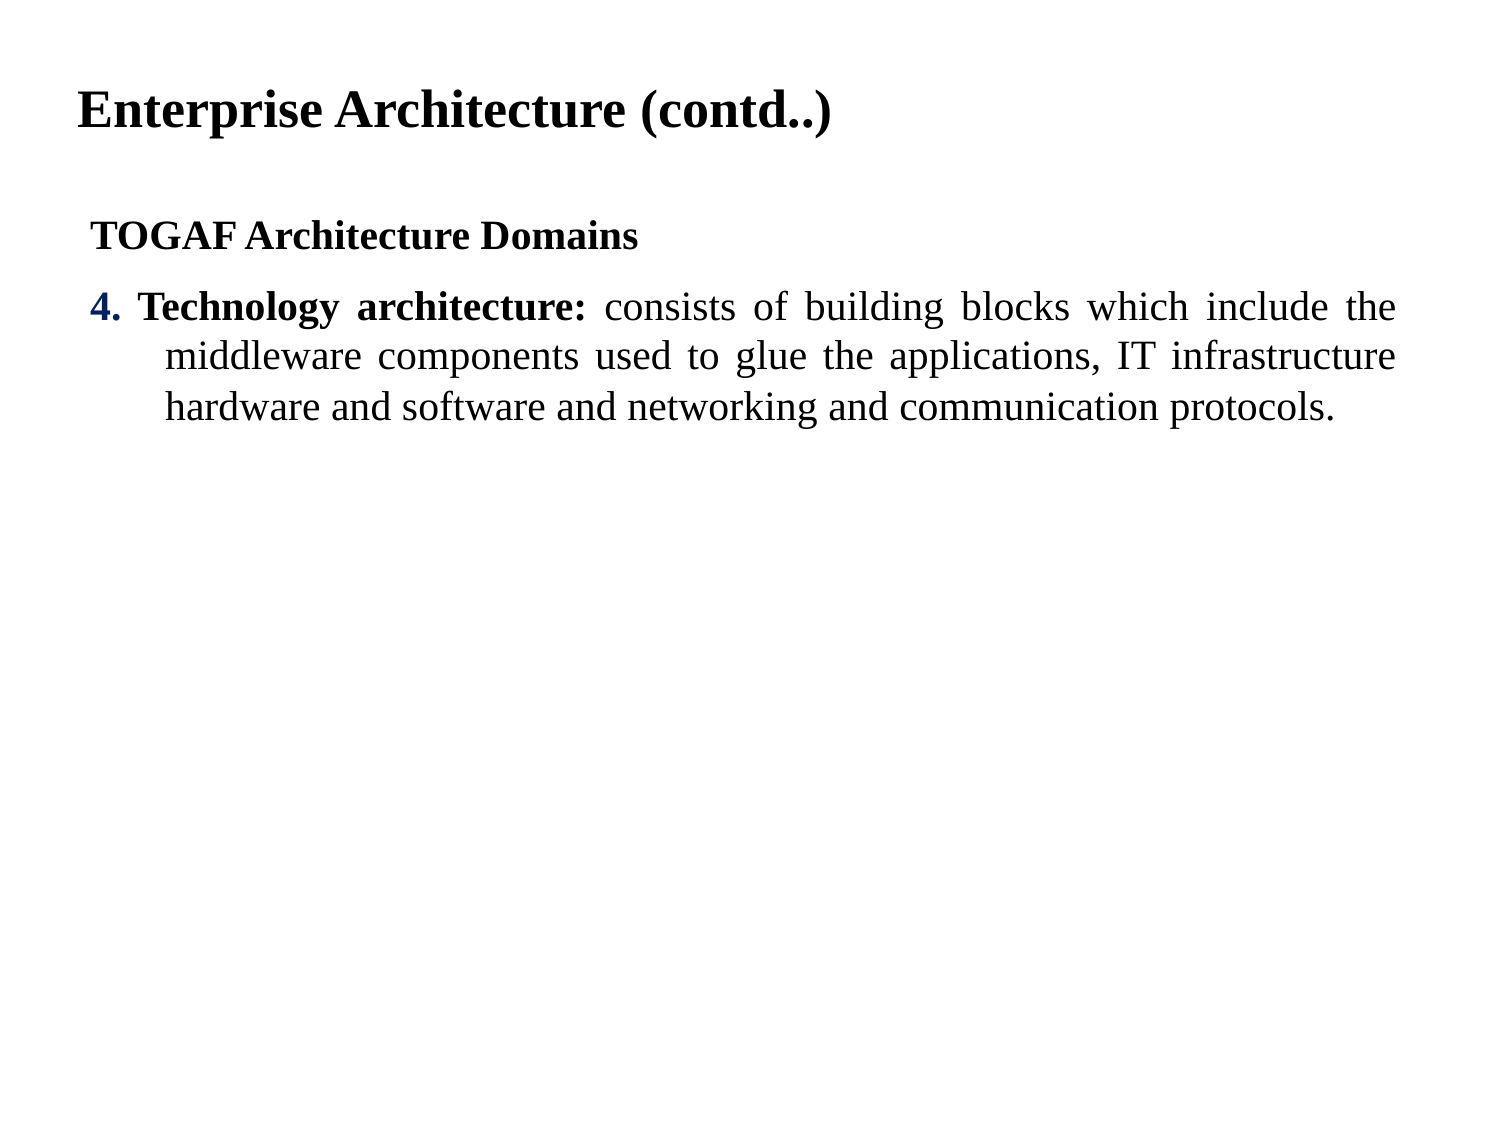

# Enterprise Architecture (contd..)
TOGAF Architecture Domains
4. Technology architecture: consists of building blocks which include the middleware components used to glue the applications, IT infrastructure hardware and software and networking and communication protocols.